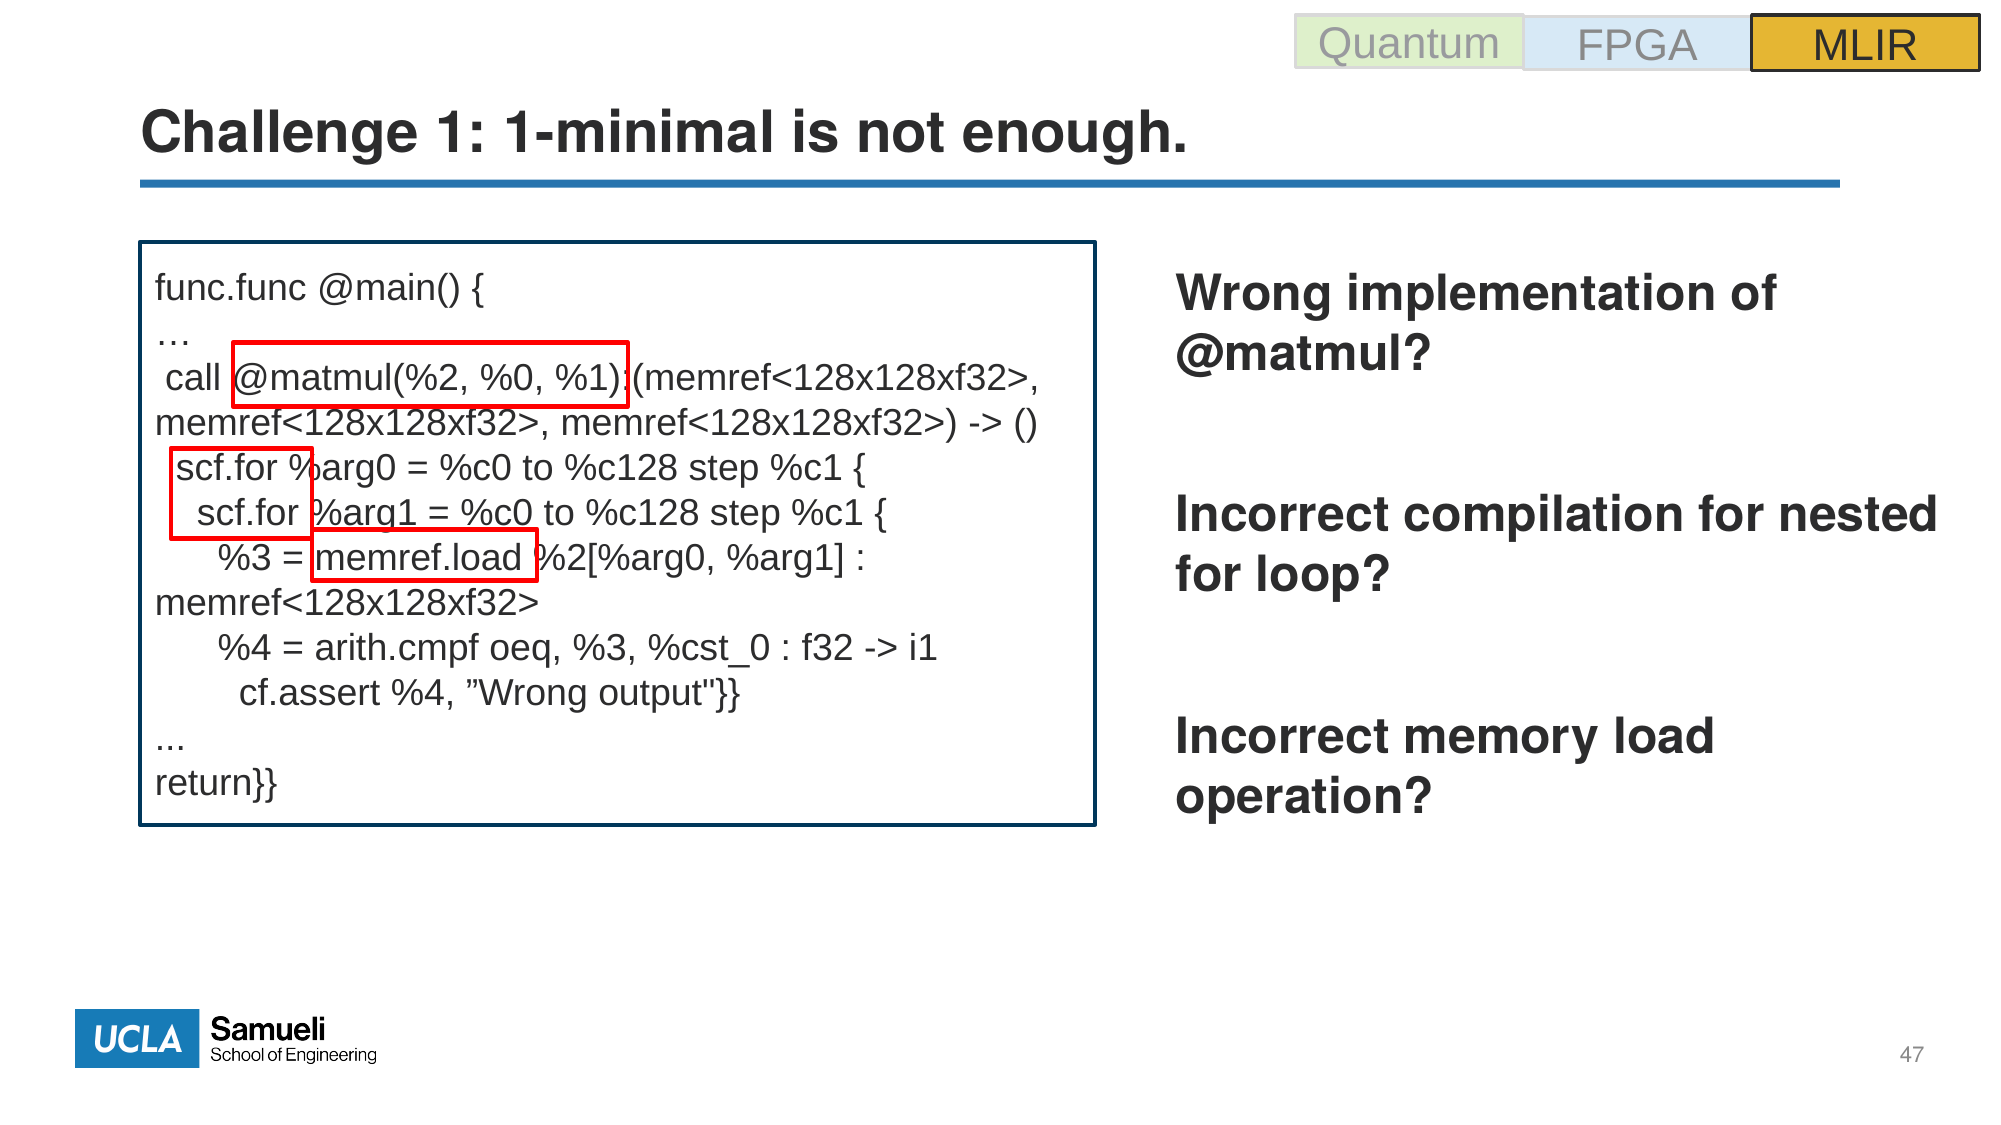

Quantum
MLIR
FPGA
# Challenge 1: 1-minimal is not enough.
func.func @main() {
…
 call @matmul(%2, %0, %1):(memref<128x128xf32>, memref<128x128xf32>, memref<128x128xf32>) -> ()
  scf.for %arg0 = %c0 to %c128 step %c1 {
    scf.for %arg1 = %c0 to %c128 step %c1 {
      %3 = memref.load %2[%arg0, %arg1] : memref<128x128xf32>
      %4 = arith.cmpf oeq, %3, %cst_0 : f32 -> i1
        cf.assert %4, ”Wrong output"}}
...
return}}
Wrong implementation of @matmul?

Incorrect compilation for nested for loop?

Incorrect memory load operation?

47